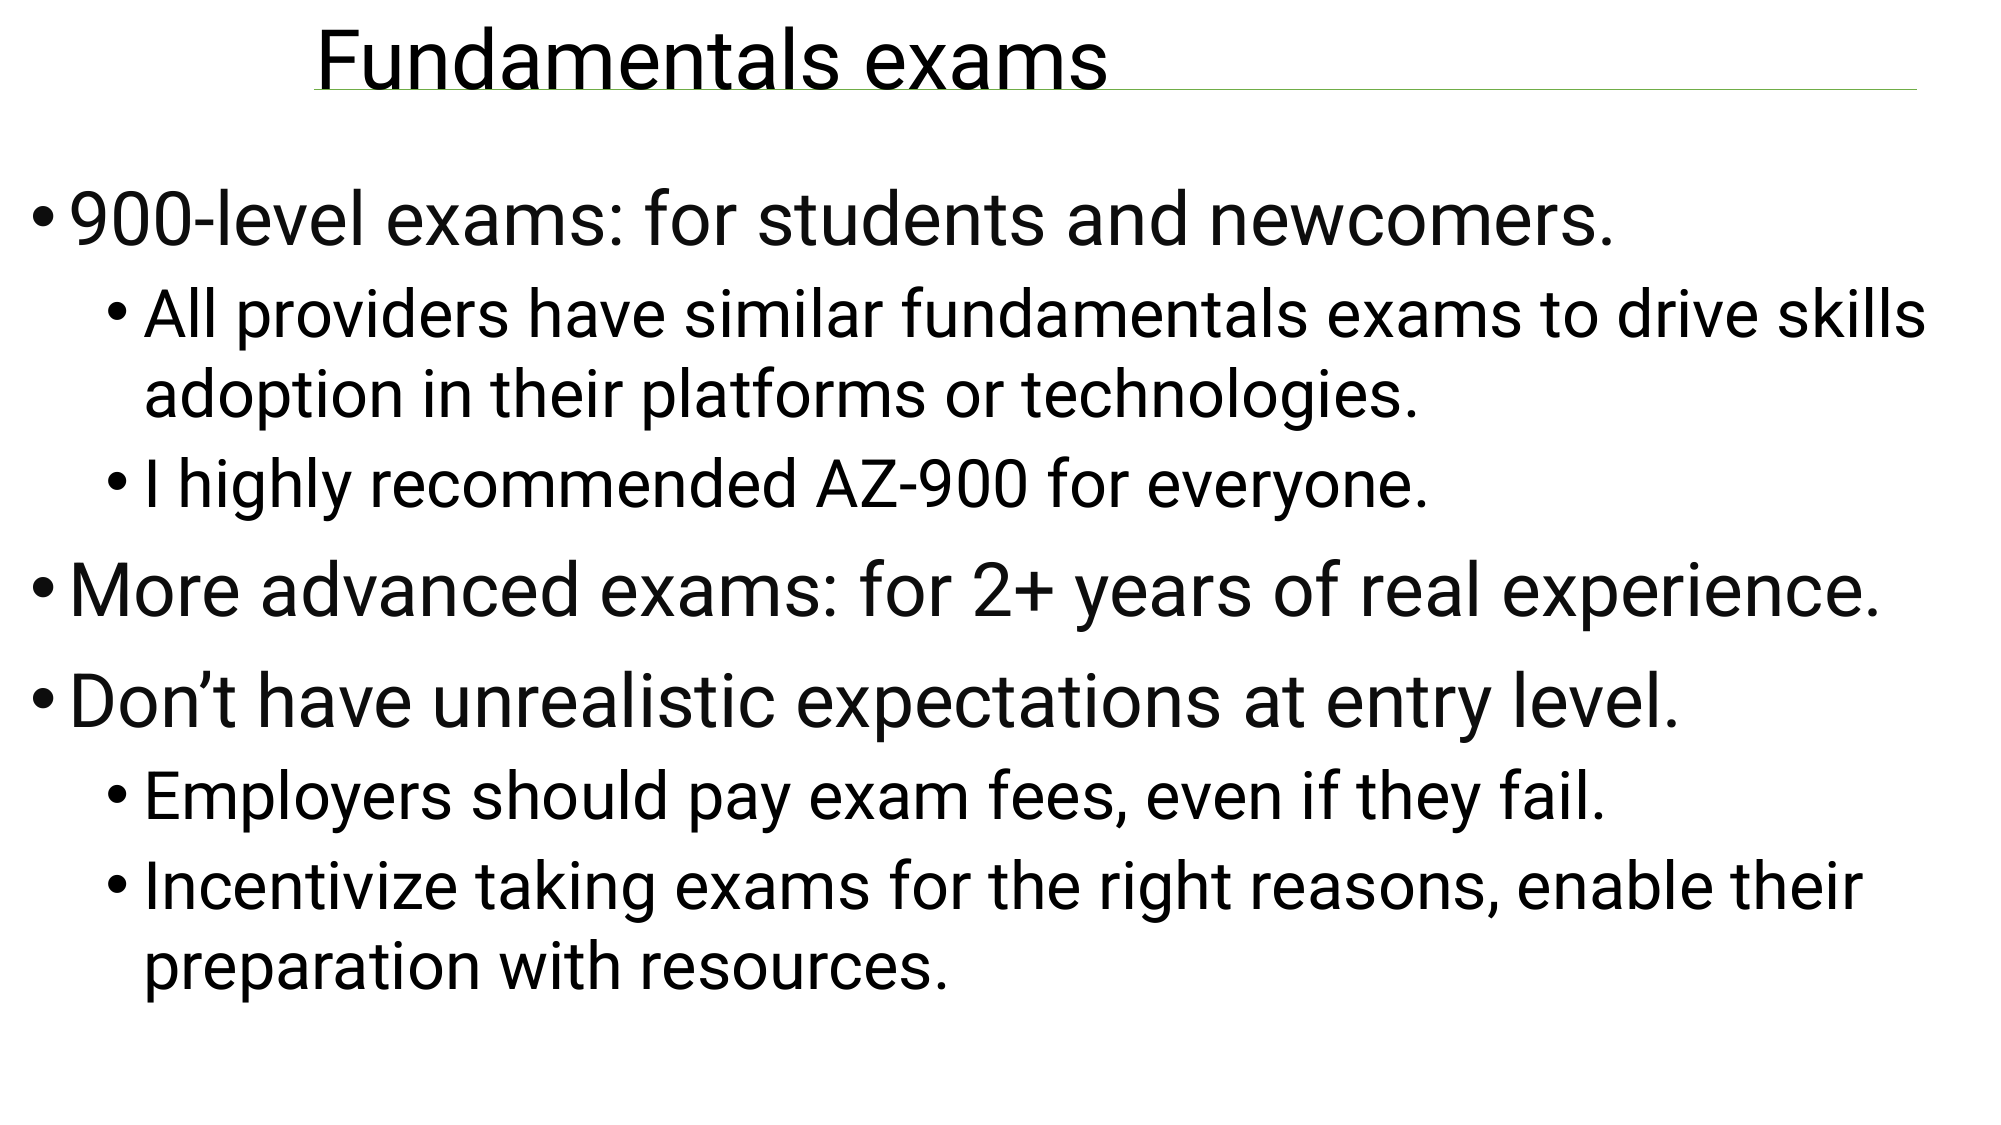

# Fundamentals exams
900-level exams: for students and newcomers.
All providers have similar fundamentals exams to drive skills adoption in their platforms or technologies.
I highly recommended AZ-900 for everyone.
More advanced exams: for 2+ years of real experience.
Don’t have unrealistic expectations at entry level.
Employers should pay exam fees, even if they fail.
Incentivize taking exams for the right reasons, enable their preparation with resources.